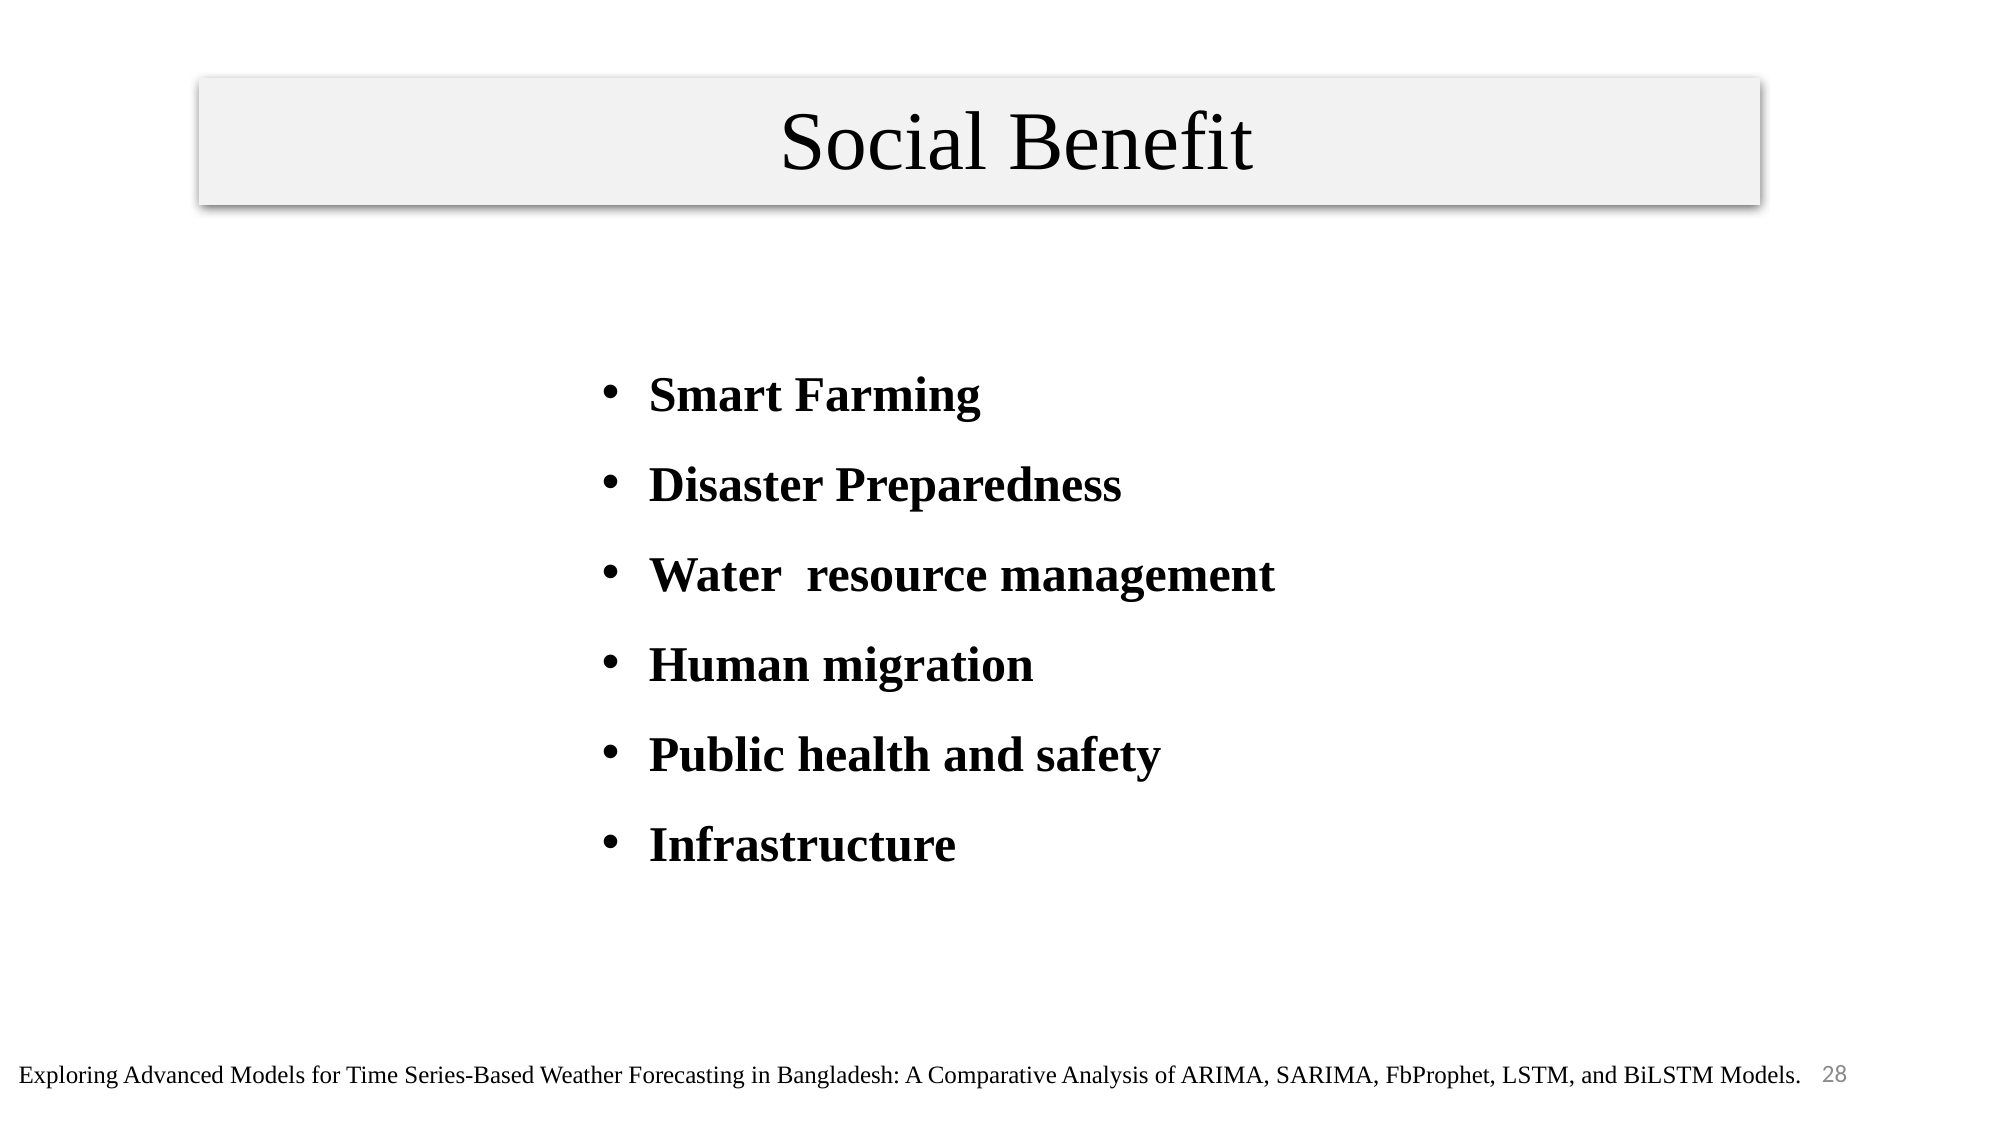

Social Benefit
Smart Farming
Disaster Preparedness
Water  resource management
Human migration
Public health and safety
Infrastructure
28
Exploring Advanced Models for Time Series-Based Weather Forecasting in Bangladesh: A Comparative Analysis of ARIMA, SARIMA, FbProphet, LSTM, and BiLSTM Models.